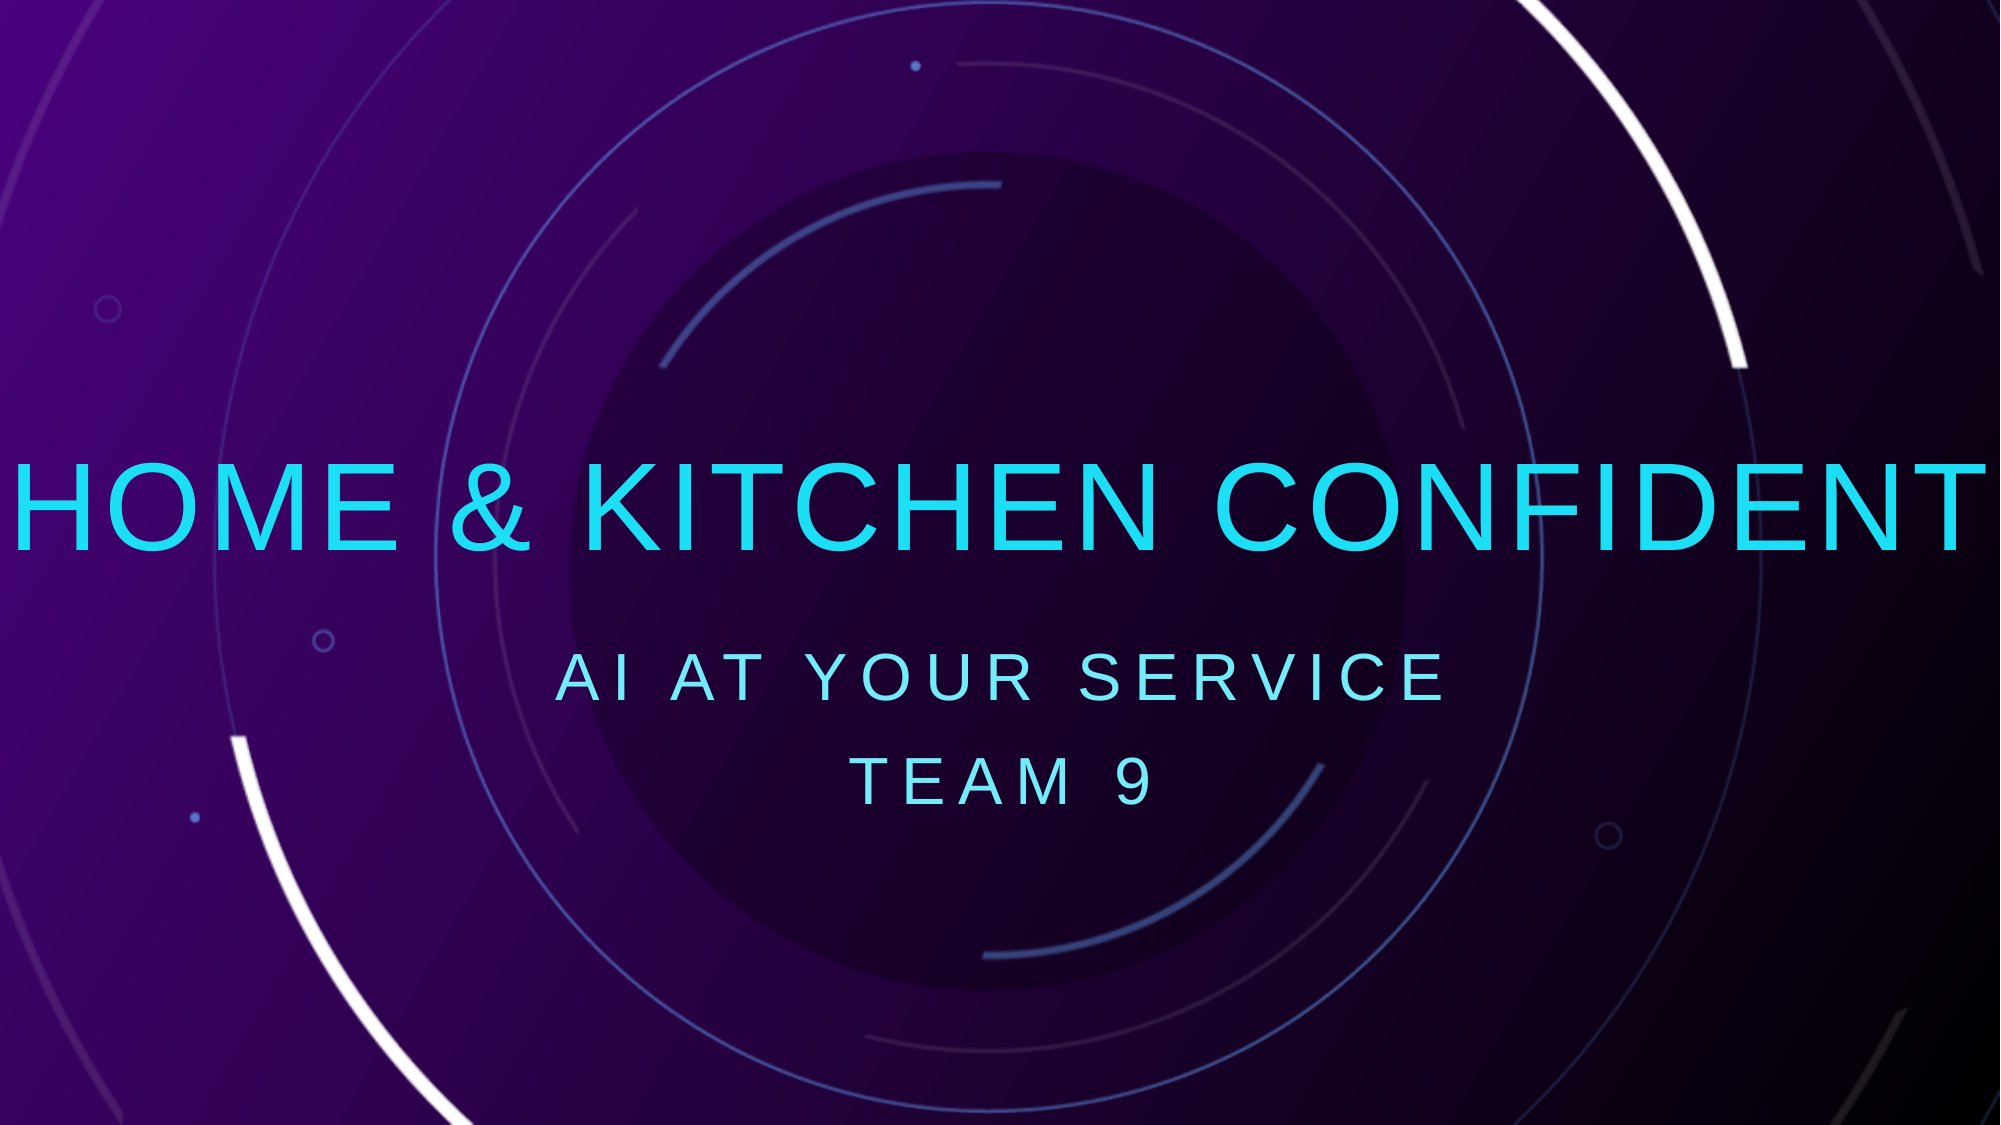

# Home & kitchen confident

Ai at your service
Team 9